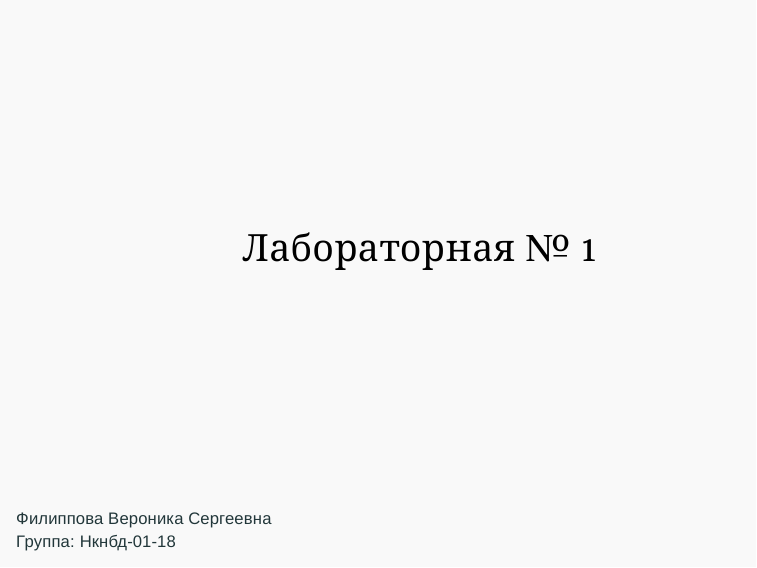

Лабораторная № 1
Филиппова Вероника Сергеевна
Группа: Нкнбд-01-18